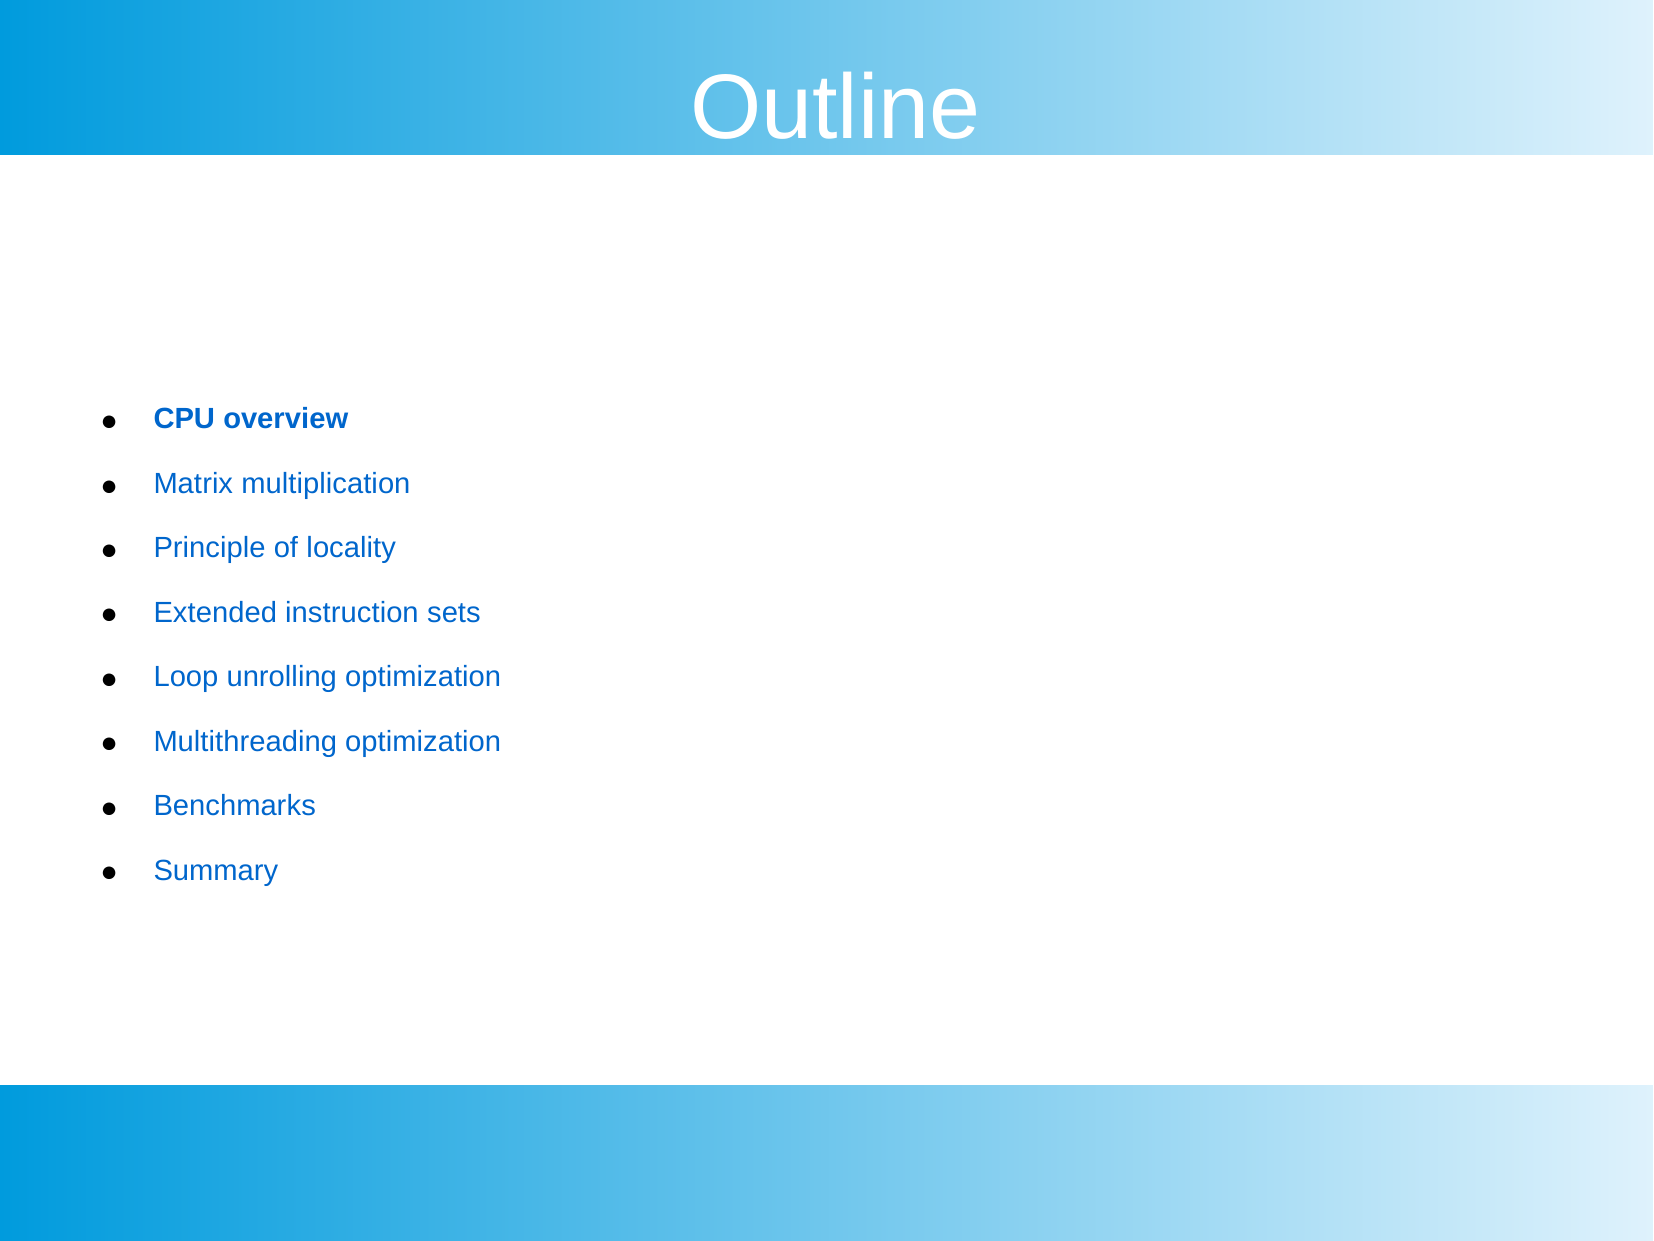

Outline

CPU overview
Matrix multiplication
Principle of locality
Extended instruction sets
Loop unrolling optimization
Multithreading optimization
Benchmarks
Summary